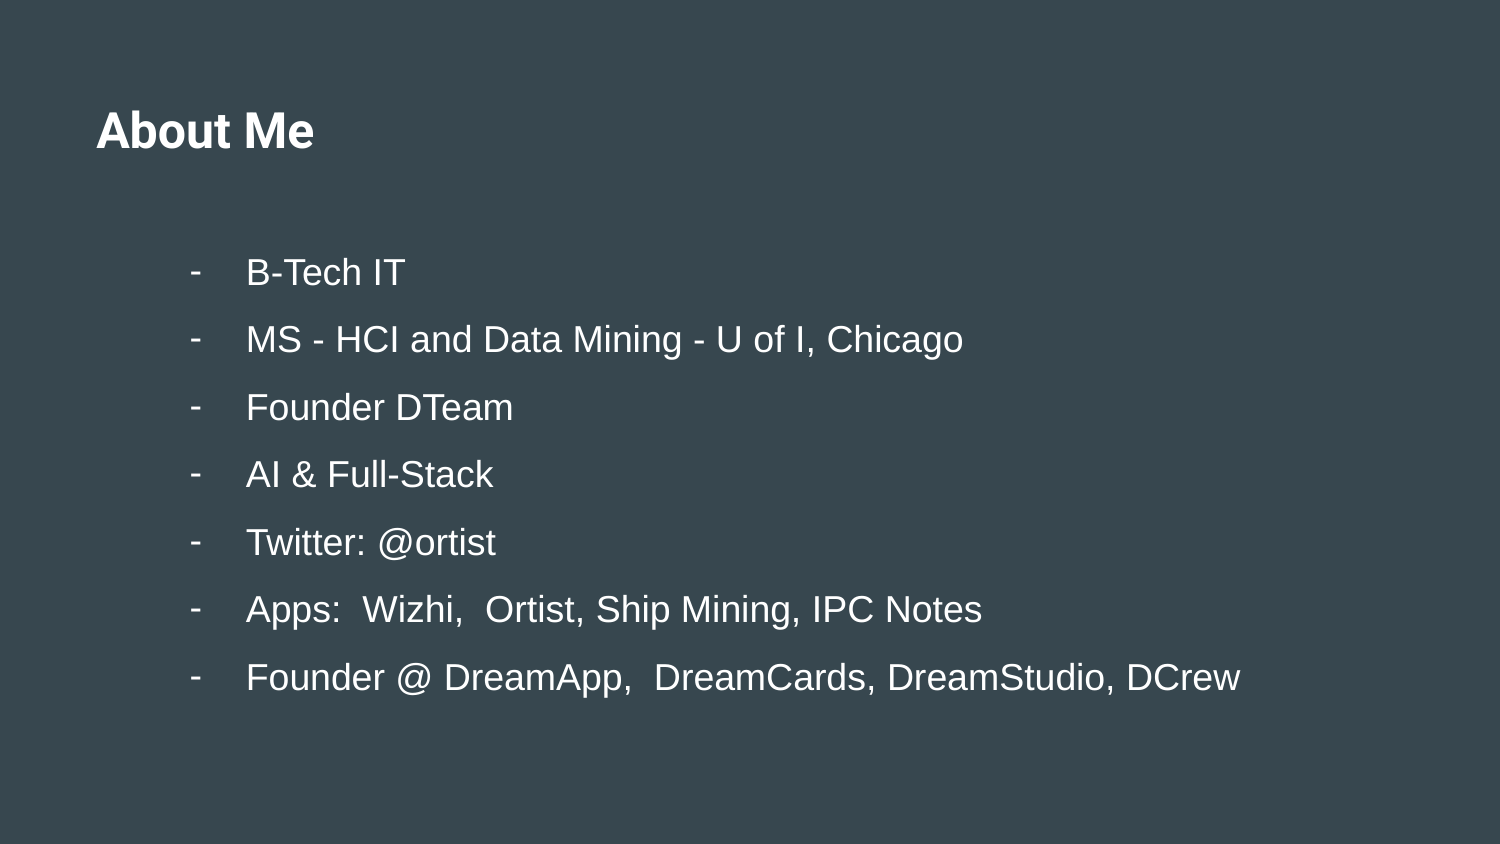

About Me
B-Tech IT
MS - HCI and Data Mining - U of I, Chicago
Founder DTeam
AI & Full-Stack
Twitter: @ortist
Apps:  Wizhi,  Ortist, Ship Mining, IPC Notes
Founder @ DreamApp,  DreamCards, DreamStudio, DCrew